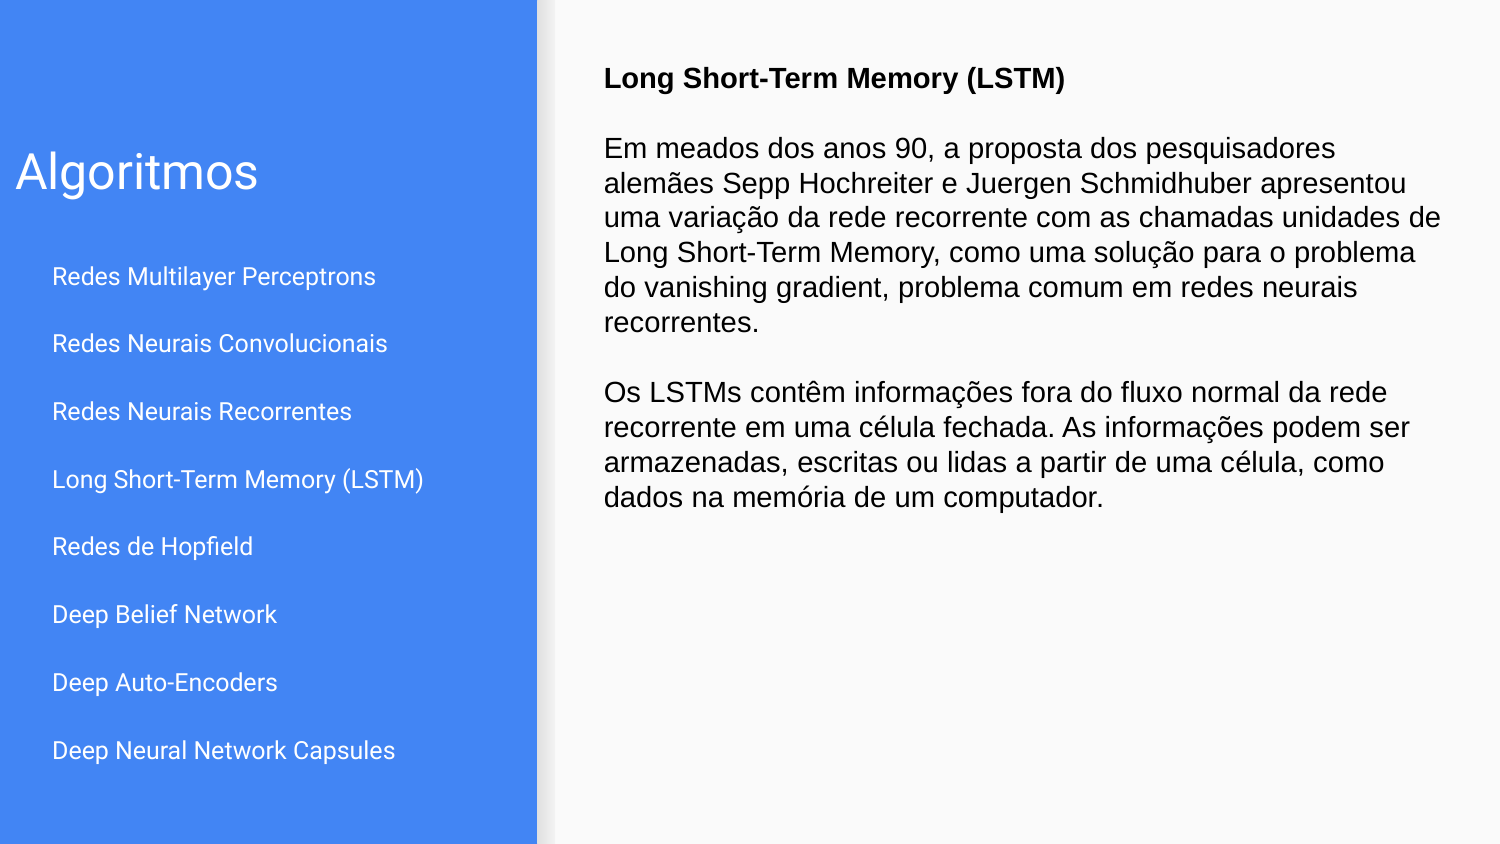

Long Short-Term Memory (LSTM)

Em meados dos anos 90, a proposta dos pesquisadores alemães Sepp Hochreiter e Juergen Schmidhuber apresentou uma variação da rede recorrente com as chamadas unidades de Long Short-Term Memory, como uma solução para o problema do vanishing gradient, problema comum em redes neurais recorrentes.

Os LSTMs contêm informações fora do fluxo normal da rede recorrente em uma célula fechada. As informações podem ser armazenadas, escritas ou lidas a partir de uma célula, como dados na memória de um computador.
# Algoritmos
Redes Multilayer Perceptrons
Redes Neurais Convolucionais
Redes Neurais Recorrentes
Long Short-Term Memory (LSTM)
Redes de Hopfield
Deep Belief Network
Deep Auto-Encoders
Deep Neural Network Capsules